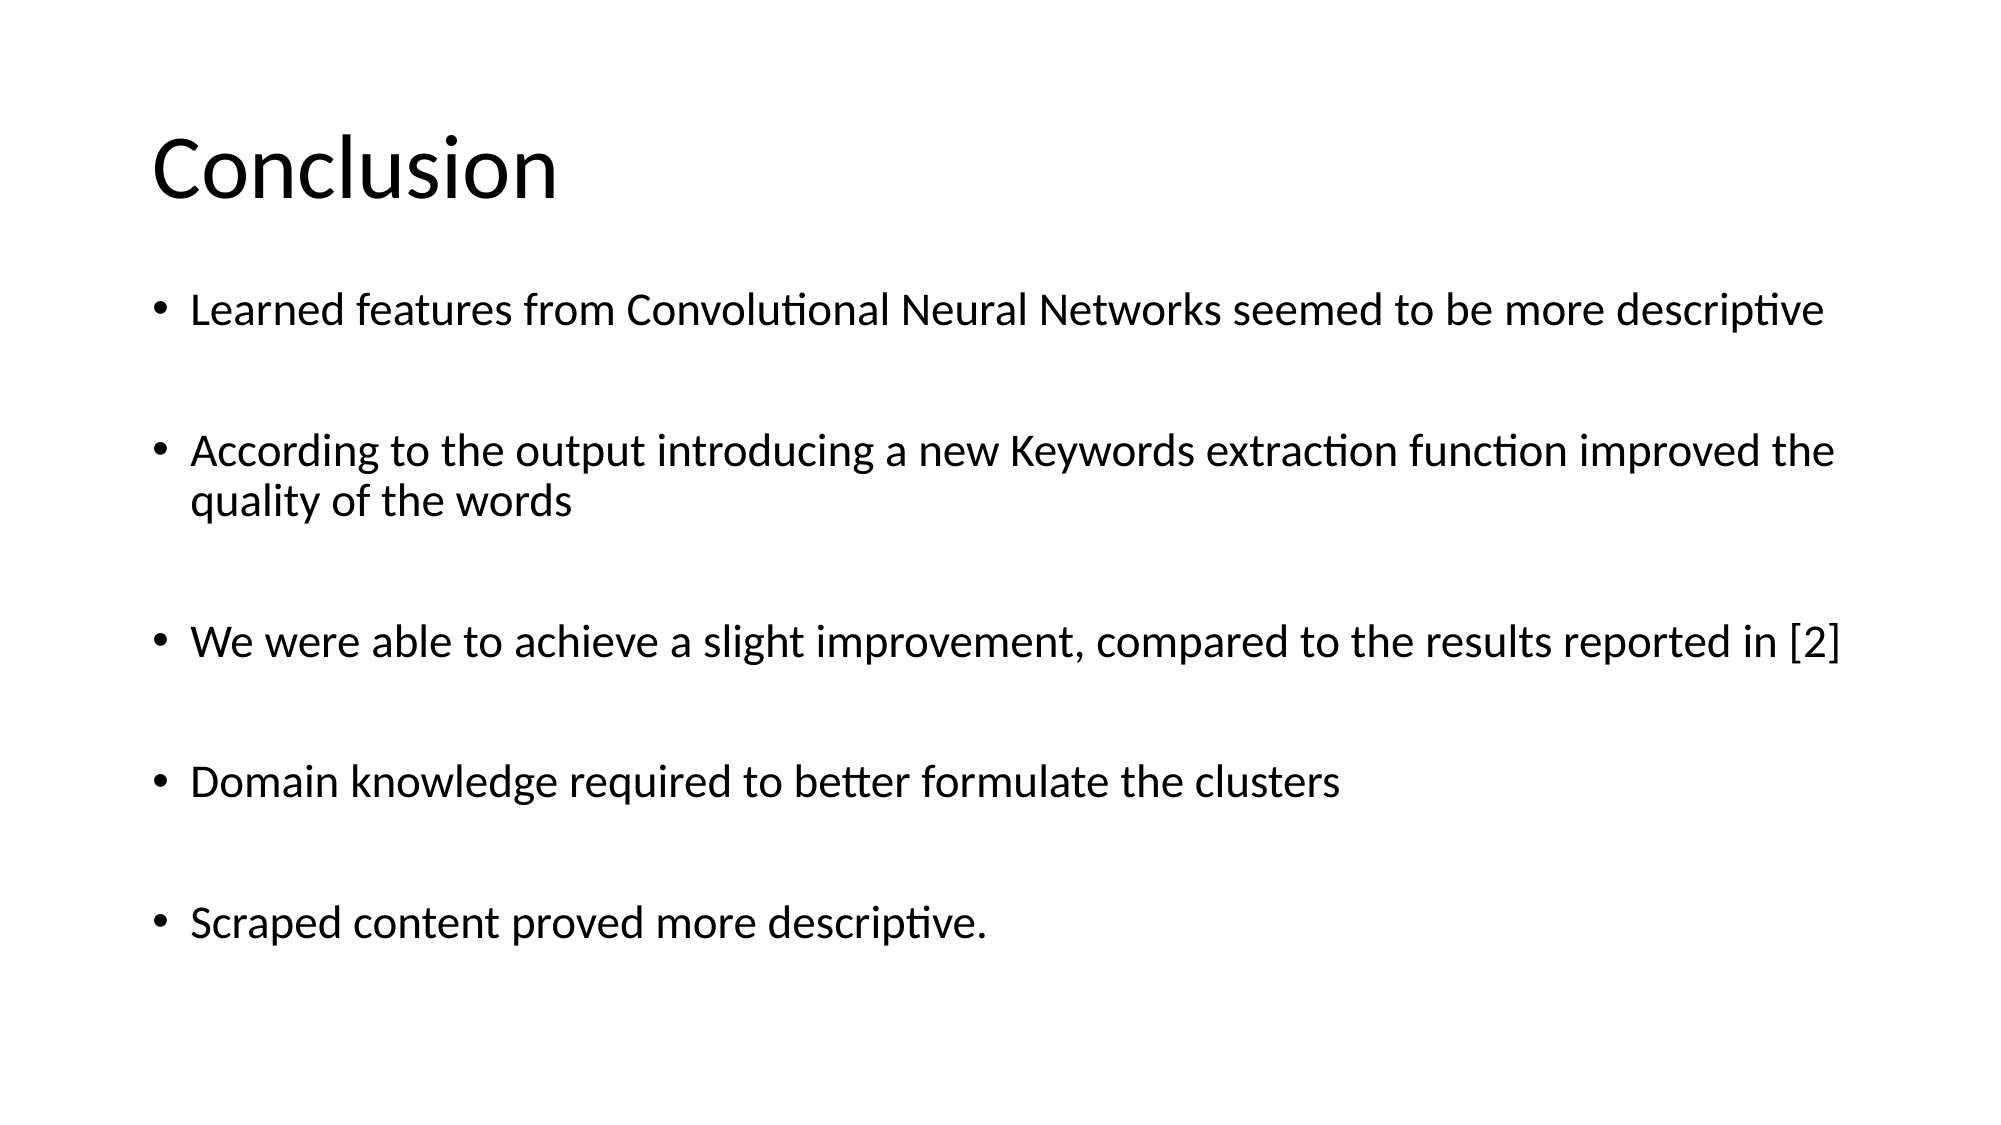

# Conclusion
Learned features from Convolutional Neural Networks seemed to be more descriptive

According to the output introducing a new Keywords extraction function improved the quality of the words

We were able to achieve a slight improvement, compared to the results reported in [2]

Domain knowledge required to better formulate the clusters

Scraped content proved more descriptive.